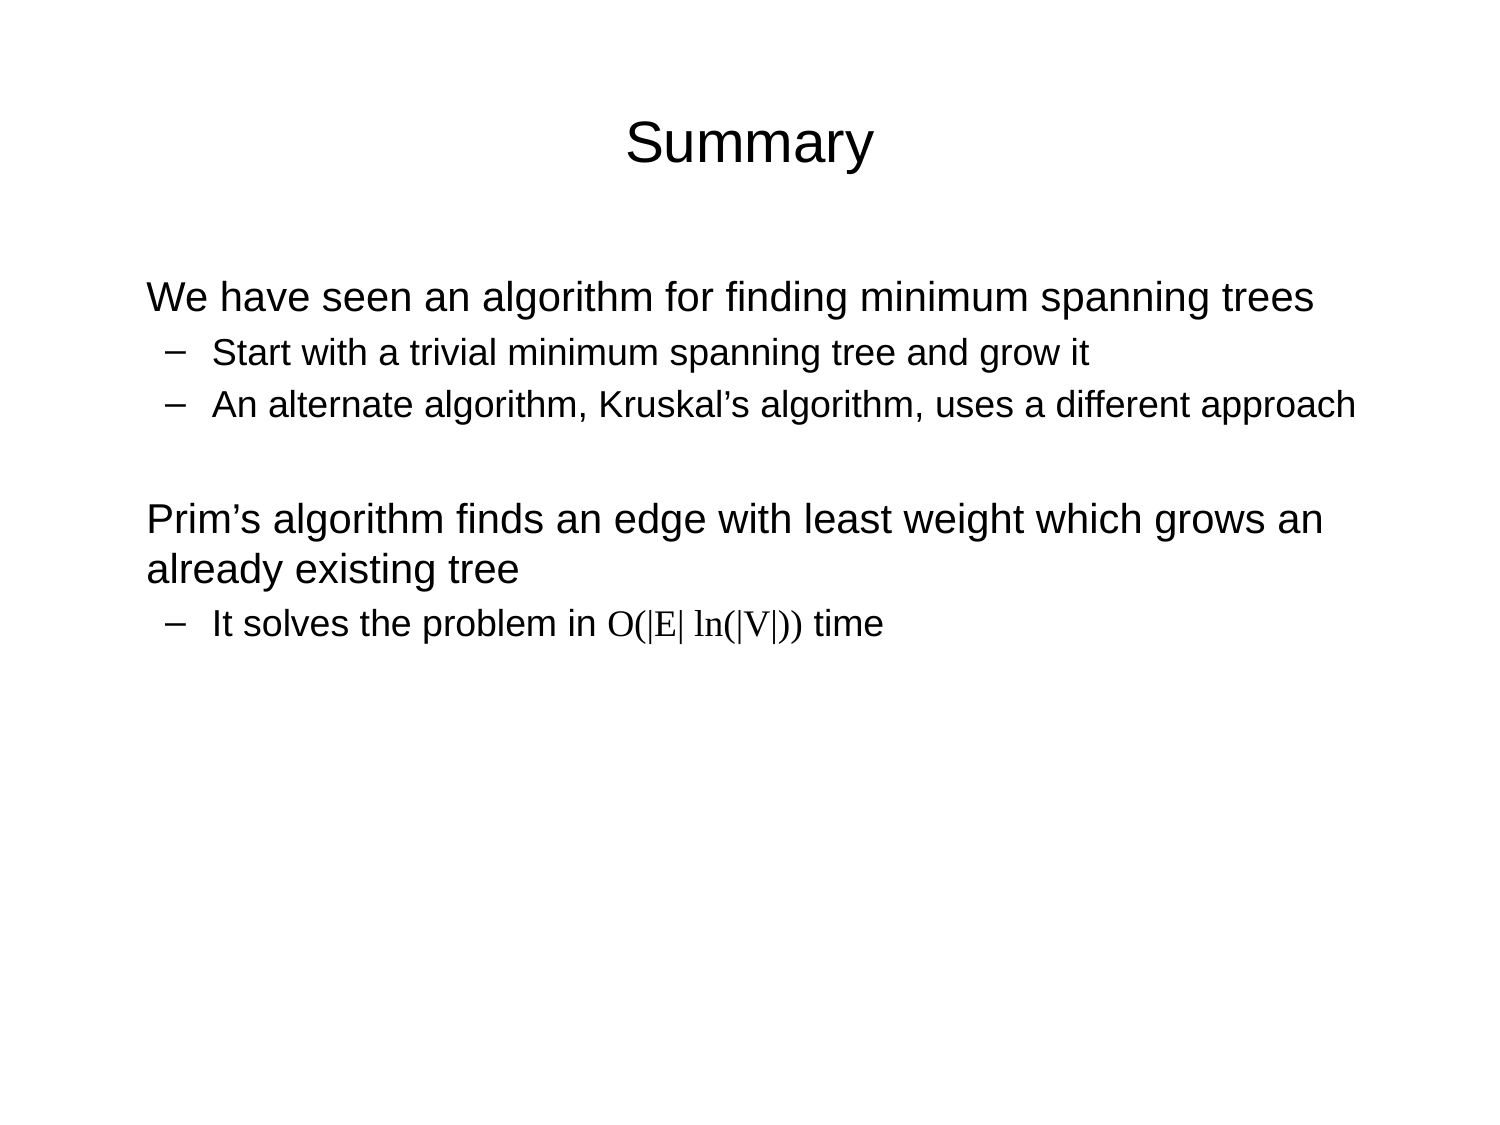

# Summary
	We have seen an algorithm for finding minimum spanning trees
Start with a trivial minimum spanning tree and grow it
An alternate algorithm, Kruskal’s algorithm, uses a different approach

	Prim’s algorithm finds an edge with least weight which grows an already existing tree
It solves the problem in O(|E| ln(|V|)) time